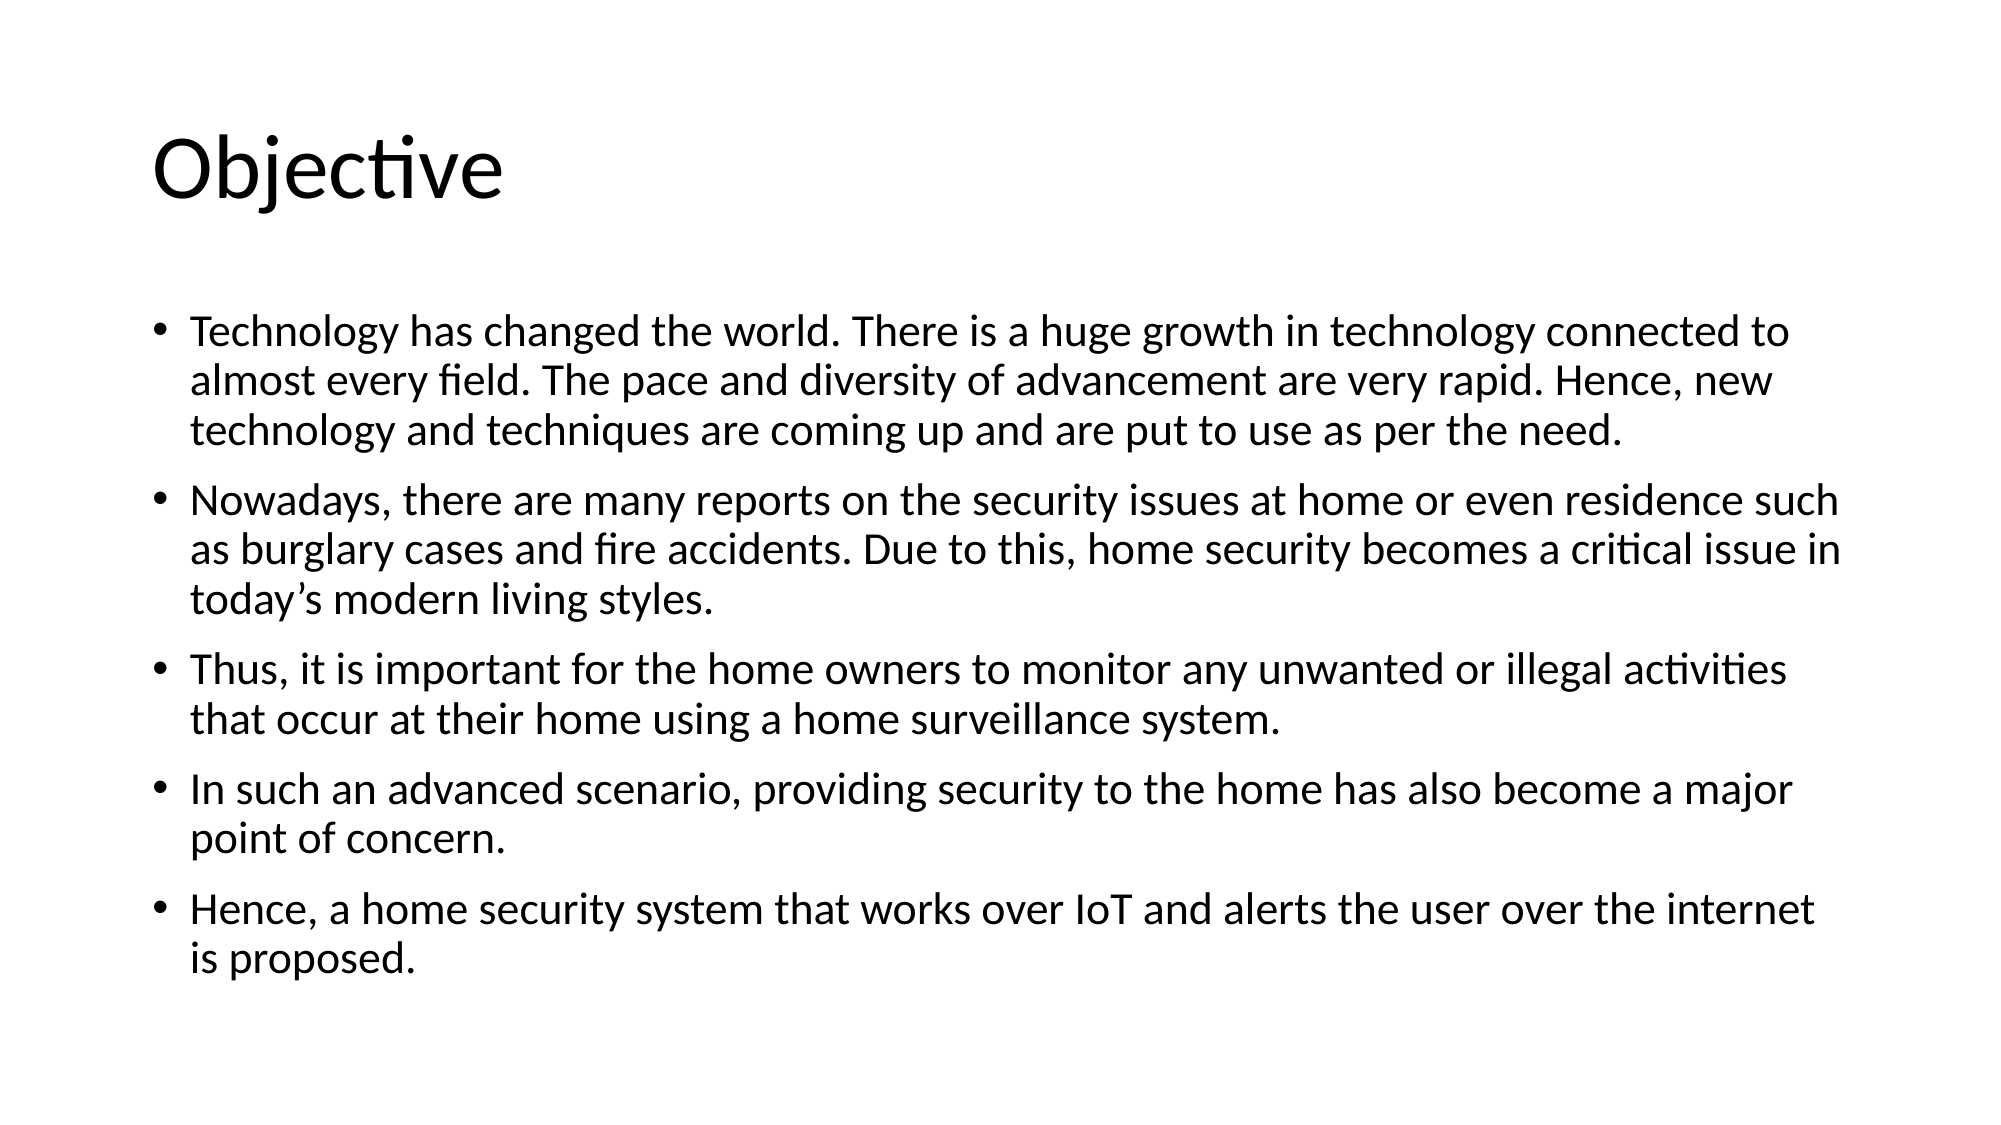

# Objective
Technology has changed the world. There is a huge growth in technology connected to almost every field. The pace and diversity of advancement are very rapid. Hence, new technology and techniques are coming up and are put to use as per the need.
Nowadays, there are many reports on the security issues at home or even residence such as burglary cases and fire accidents. Due to this, home security becomes a critical issue in today’s modern living styles.
Thus, it is important for the home owners to monitor any unwanted or illegal activities that occur at their home using a home surveillance system.
In such an advanced scenario, providing security to the home has also become a major point of concern.
Hence, a home security system that works over IoT and alerts the user over the internet is proposed.